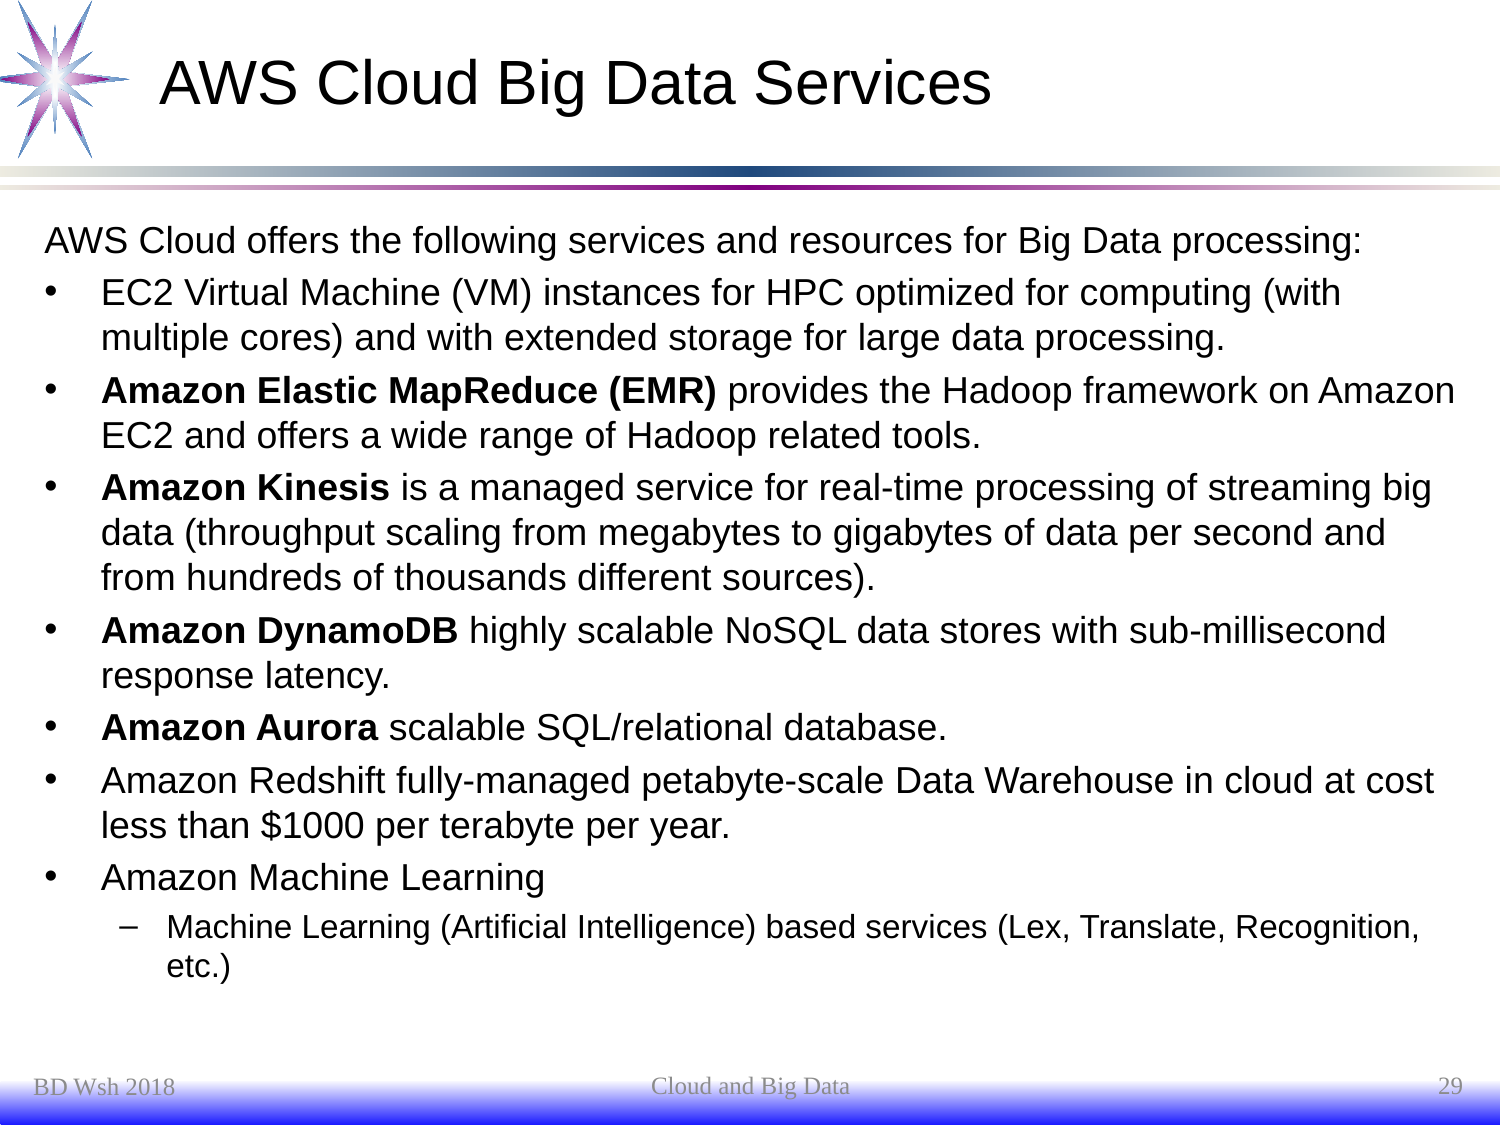

# AWS Cloud Big Data Services
AWS Cloud offers the following services and resources for Big Data processing:
EC2 Virtual Machine (VM) instances for HPC optimized for computing (with multiple cores) and with extended storage for large data processing.
Amazon Elastic MapReduce (EMR) provides the Hadoop framework on Amazon EC2 and offers a wide range of Hadoop related tools.
Amazon Kinesis is a managed service for real-time processing of streaming big data (throughput scaling from megabytes to gigabytes of data per second and from hundreds of thousands different sources).
Amazon DynamoDB highly scalable NoSQL data stores with sub-millisecond response latency.
Amazon Aurora scalable SQL/relational database.
Amazon Redshift fully-managed petabyte-scale Data Warehouse in cloud at cost less than $1000 per terabyte per year.
Amazon Machine Learning
Machine Learning (Artificial Intelligence) based services (Lex, Translate, Recognition, etc.)
Cloud and Big Data
29
BD Wsh 2018